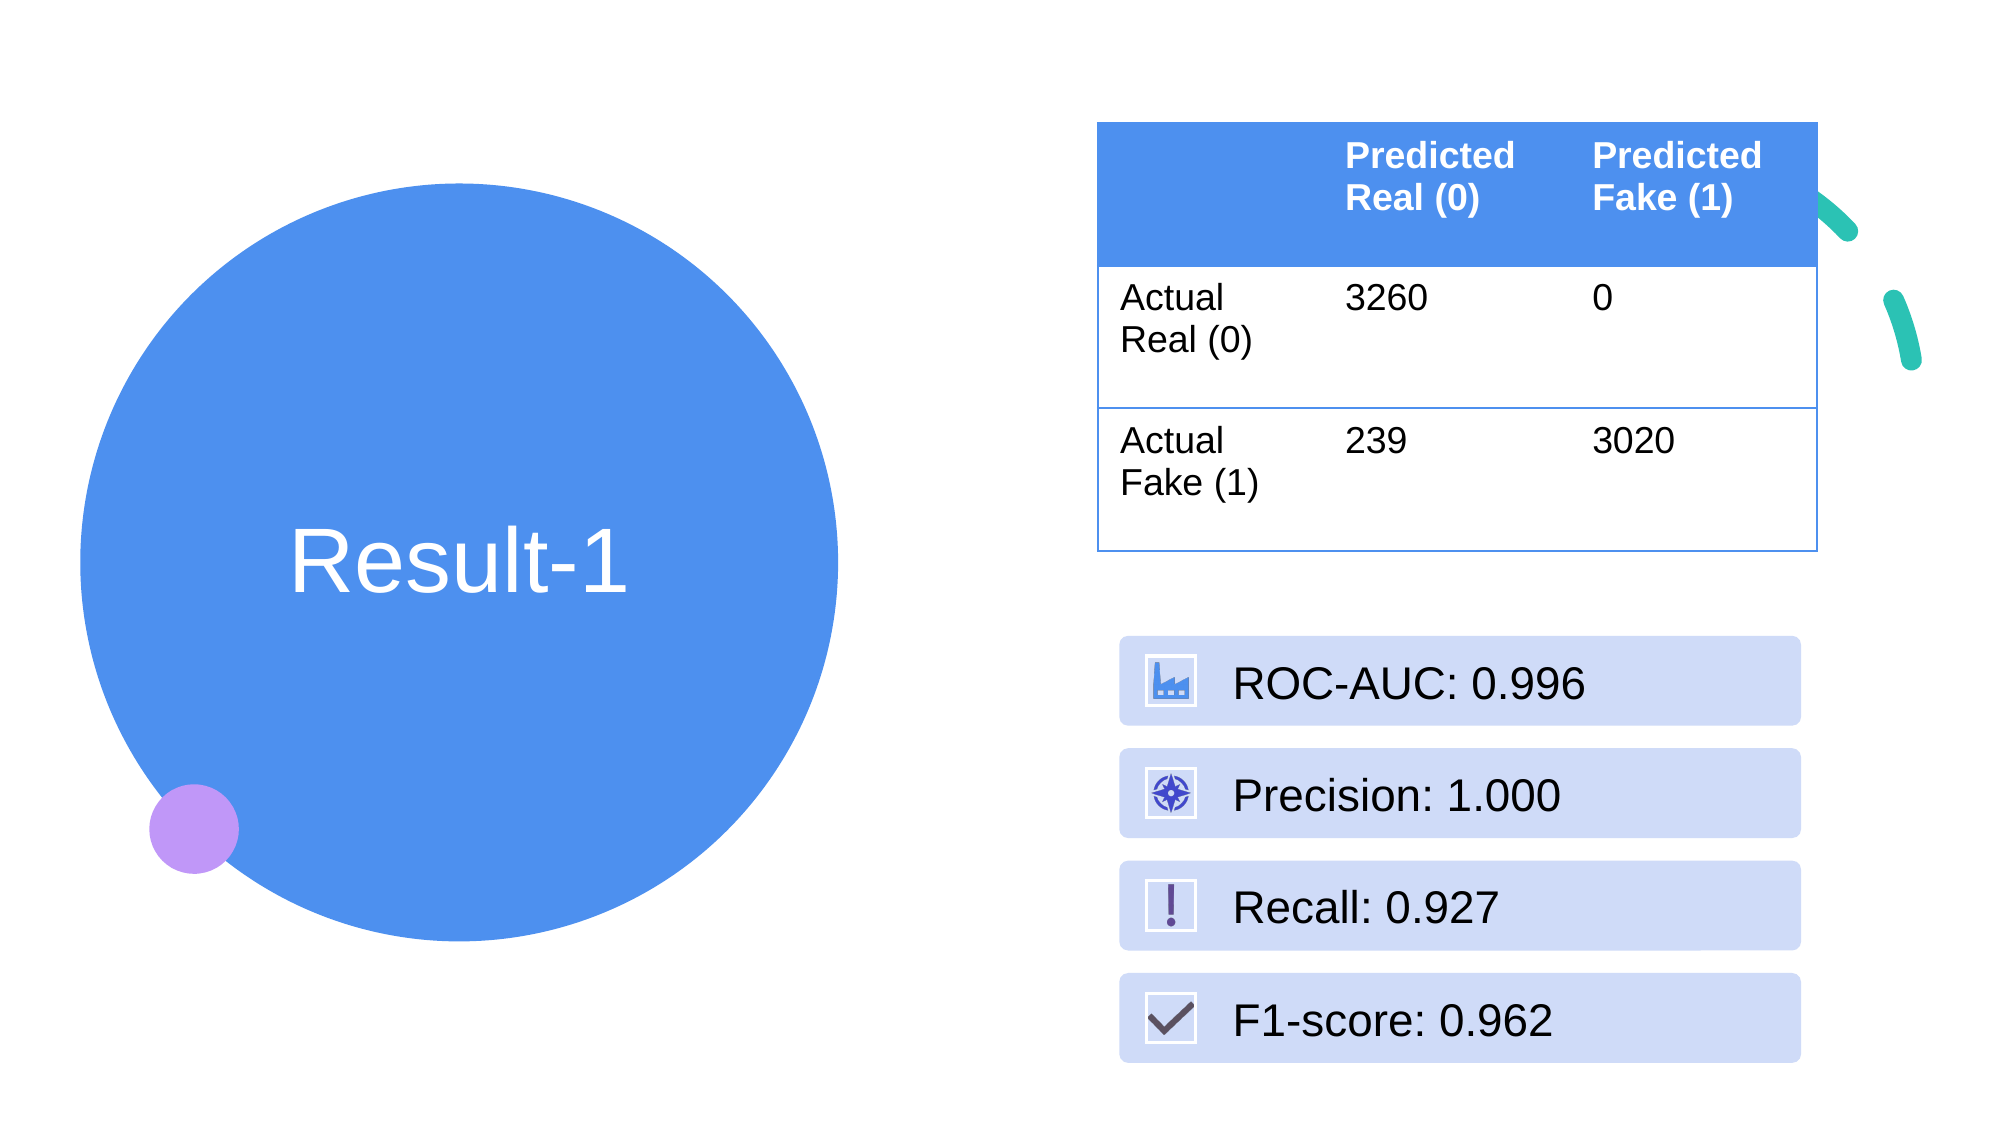

|  | Predicted Real (0) | Predicted Fake (1) |
| --- | --- | --- |
| Actual Real (0) | 3260 | 0 |
| Actual Fake (1) | 239 | 3020 |
# Result-1
ROC-AUC: 0.996
Precision: 1.000
Recall: 0.927
F1-score: 0.962